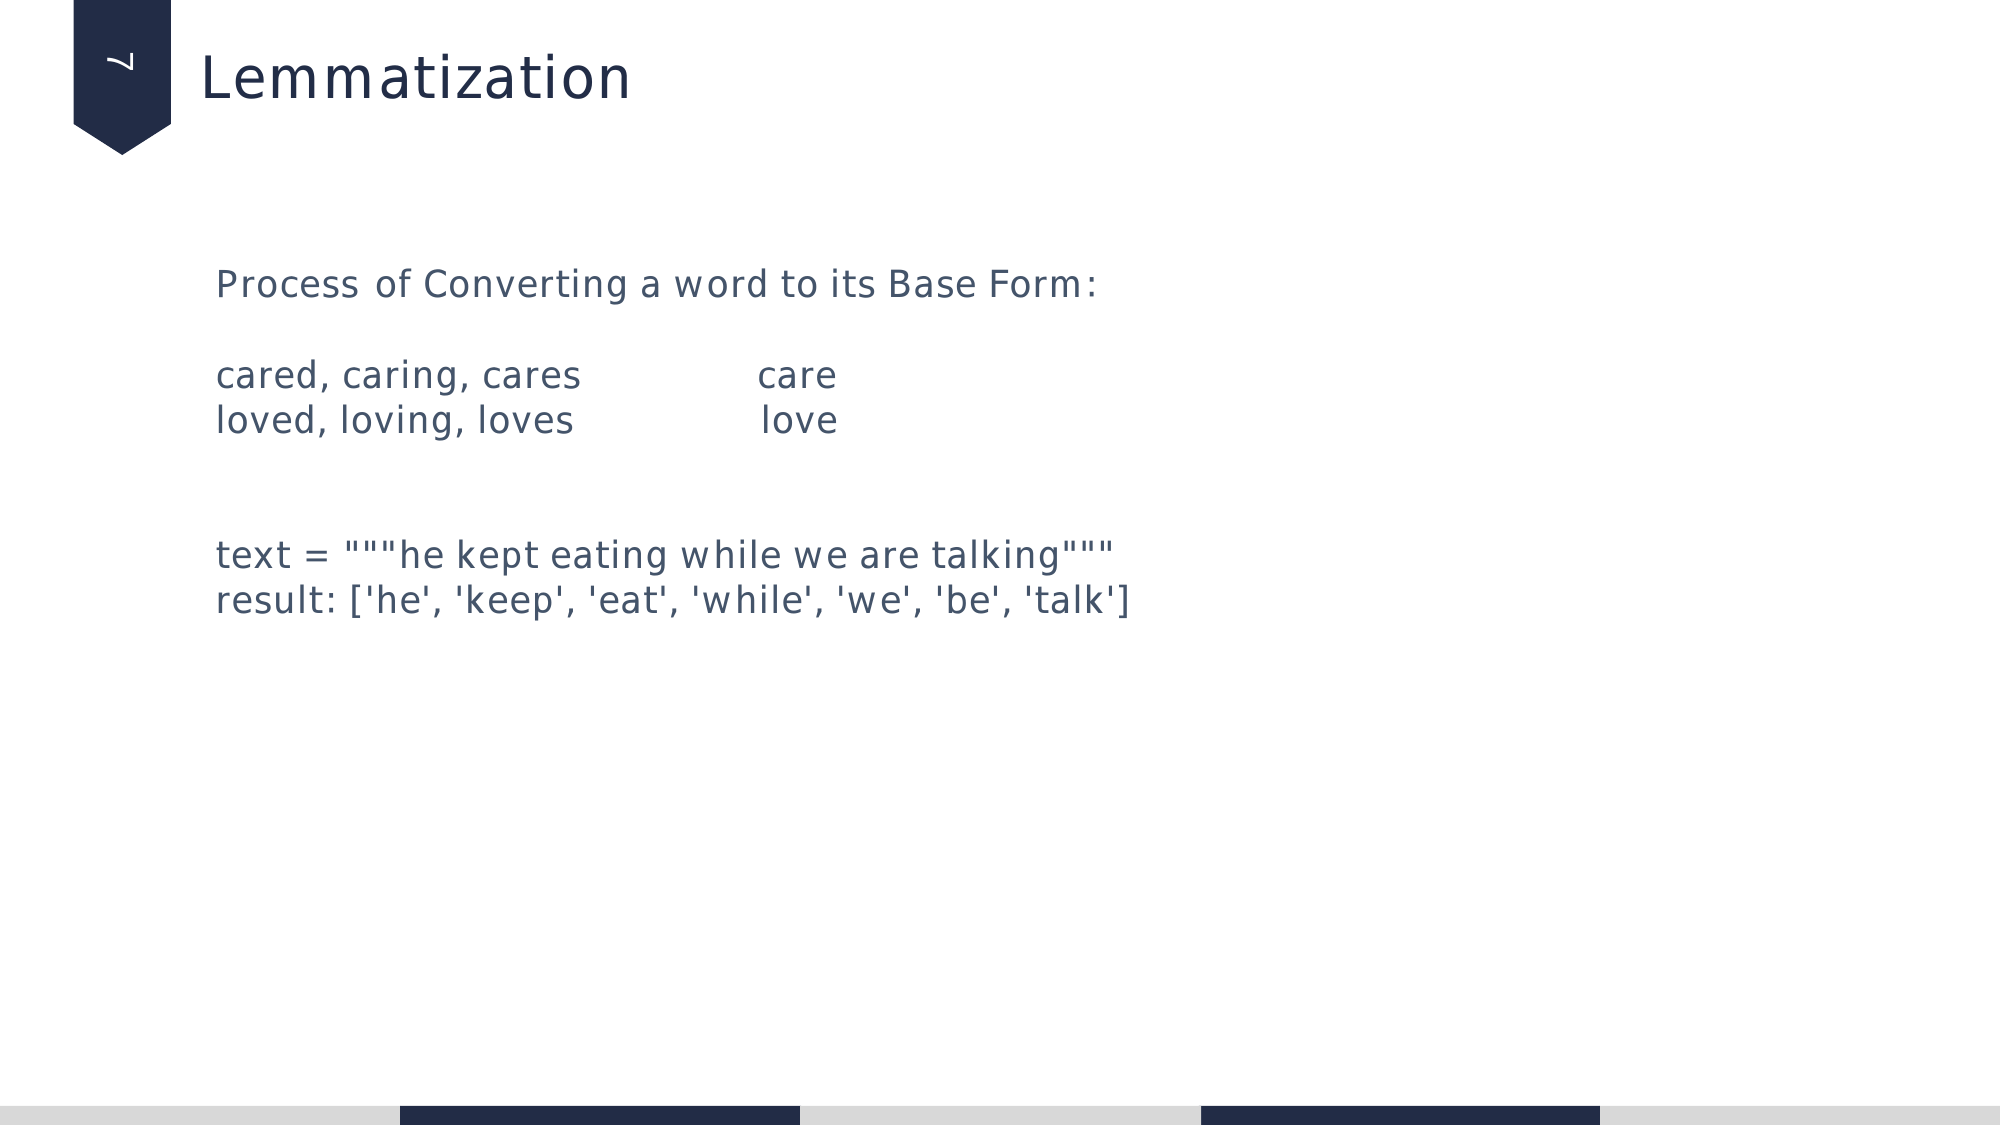

7
Lemmatization
Process of Converting a word to its Base Form:

cared, caring, cares                care
loved, loving, loves                 love

text = """he kept eating while we are talking"""
result: ['he', 'keep', 'eat', 'while', 'we', 'be', 'talk']